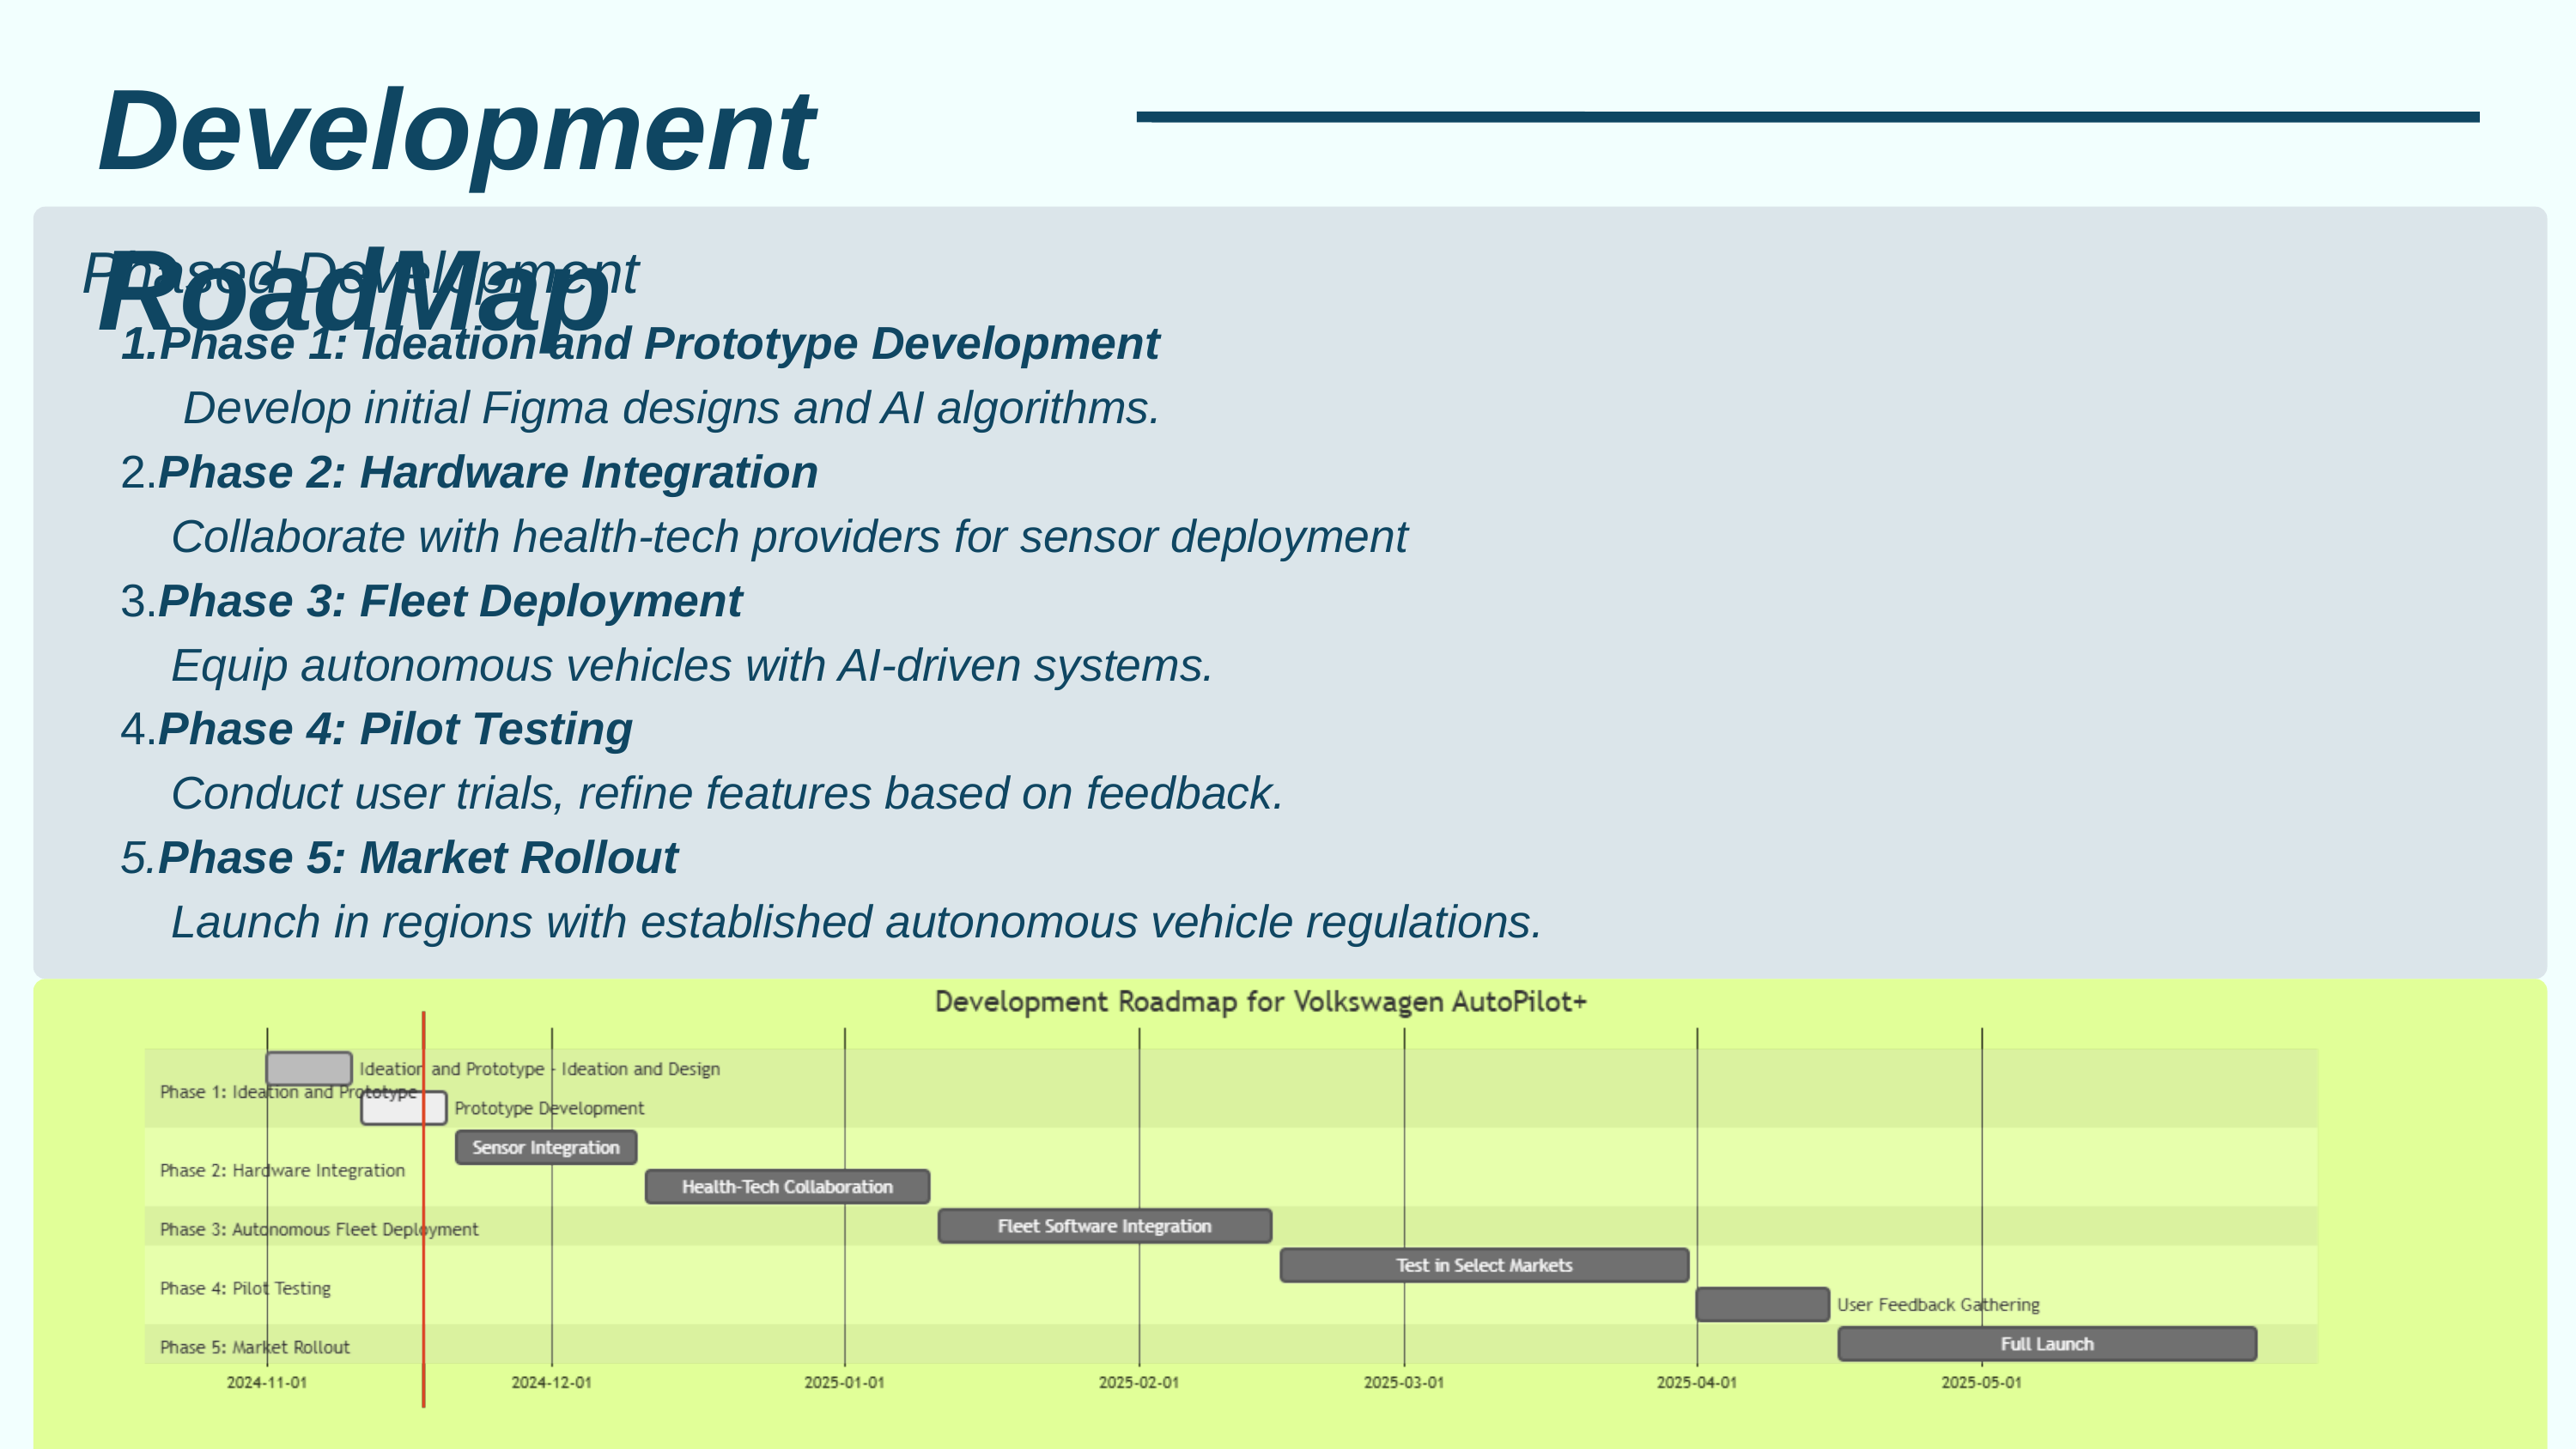

Development RoadMap

Phased Development
Phase 1: Ideation and Prototype Development
        Develop initial Figma designs and AI algorithms.
   2.Phase 2: Hardware Integration
       Collaborate with health-tech providers for sensor deployment
   3.Phase 3: Fleet Deployment
       Equip autonomous vehicles with AI-driven systems.
   4.Phase 4: Pilot Testing
       Conduct user trials, refine features based on feedback.
   5.Phase 5: Market Rollout
       Launch in regions with established autonomous vehicle regulations.